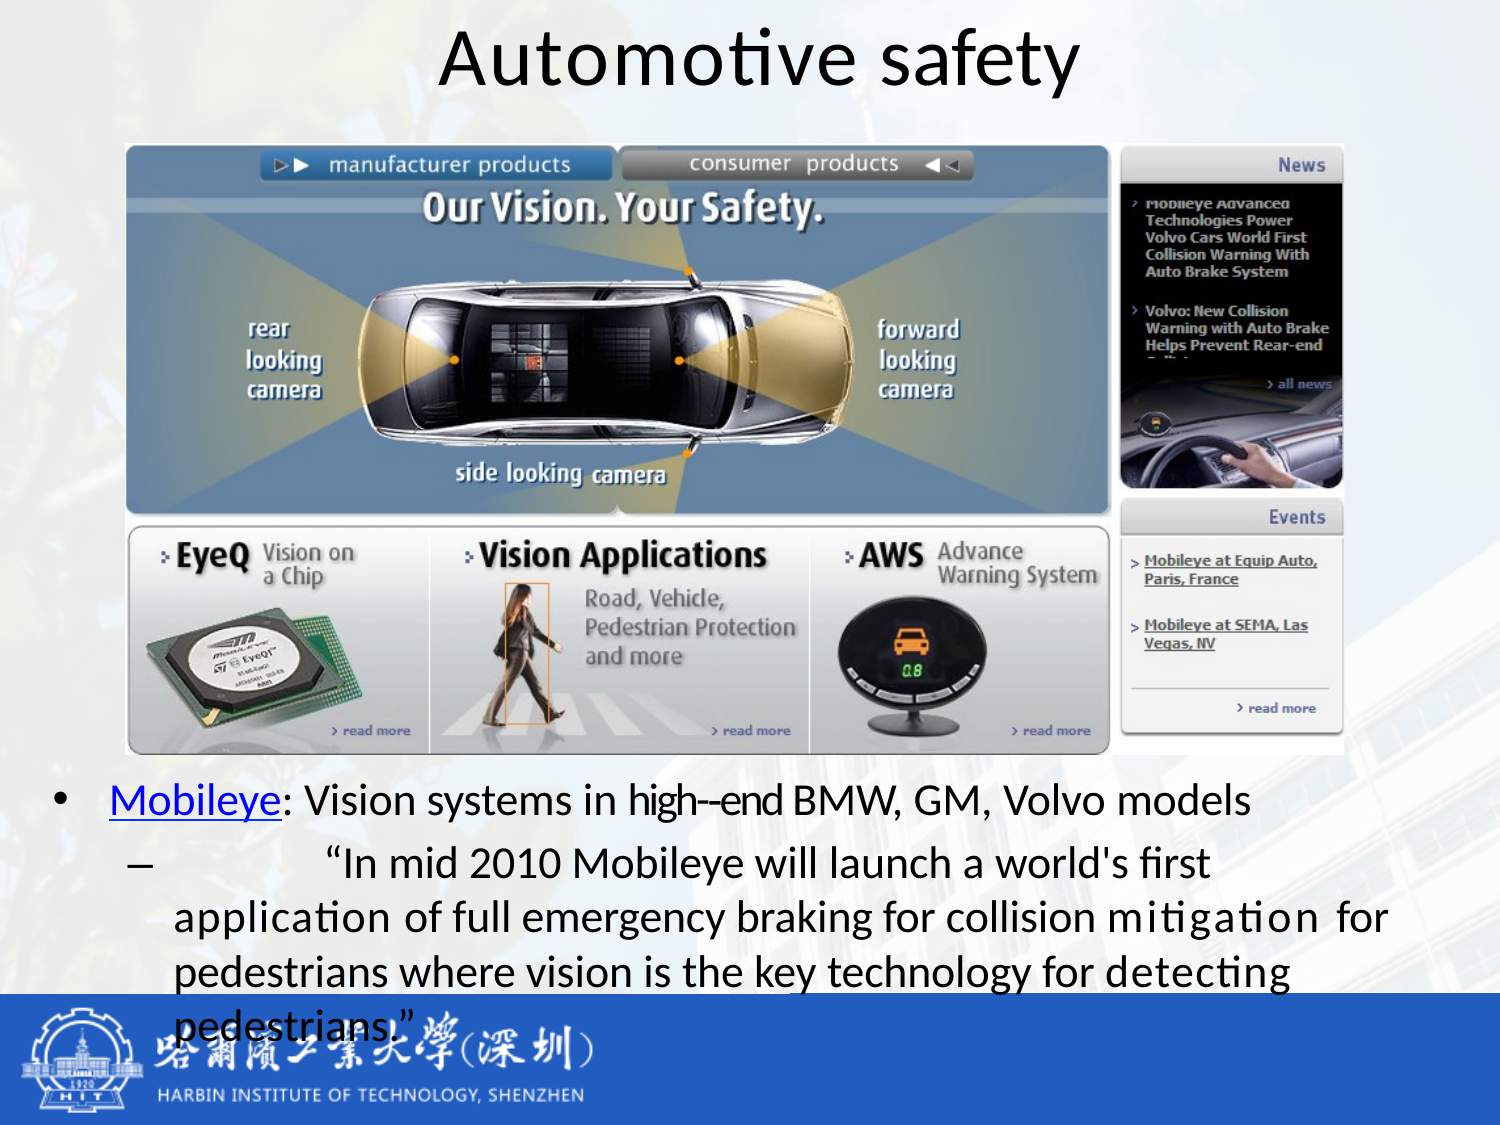

# Automotive safety

Mobileye: Vision systems in high-­‐end BMW, GM, Volvo models
–		“In mid 2010 Mobileye will launch a world's ﬁrst application of full emergency braking for collision mitigation for pedestrians where vision is the key technology for detecting pedestrians.”